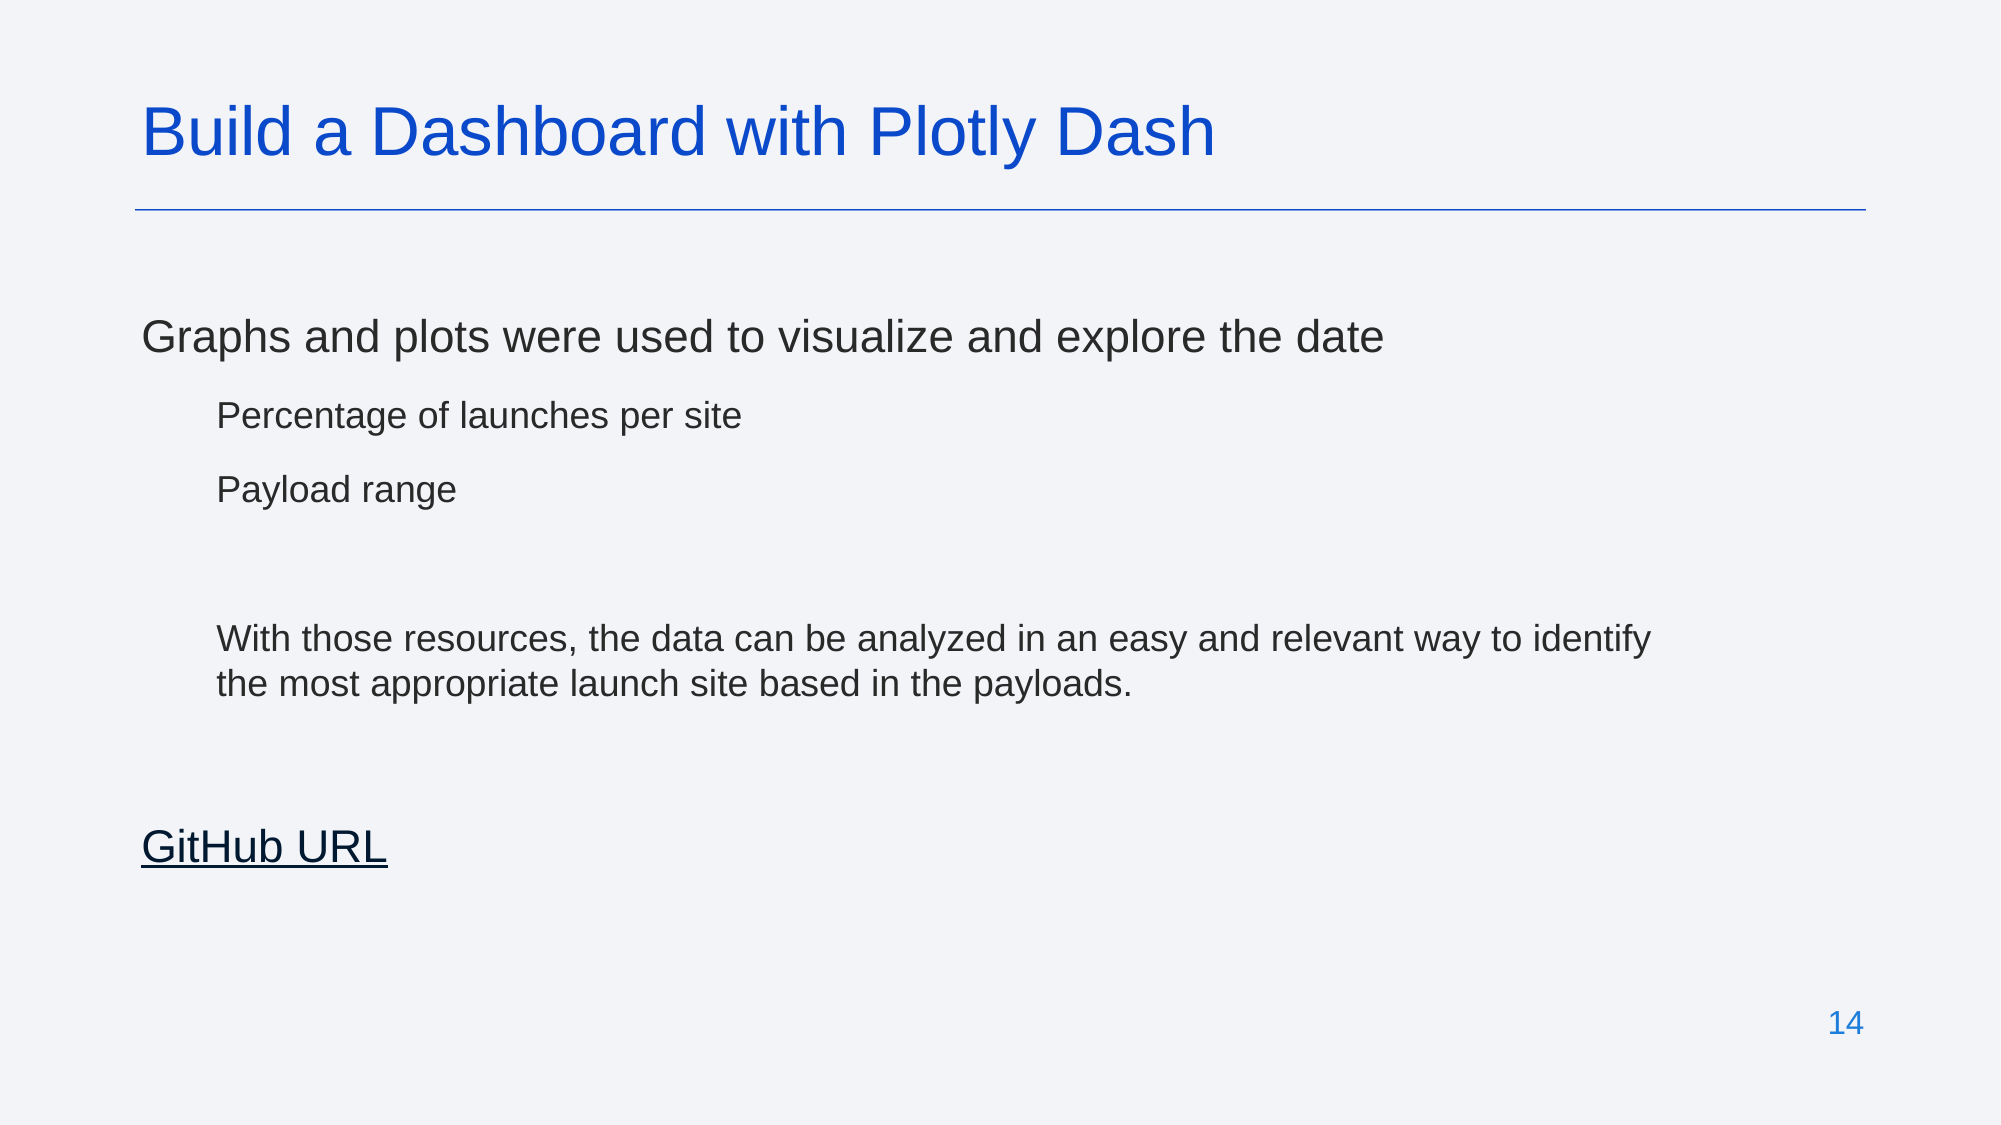

Build a Dashboard with Plotly Dash
Graphs and plots were used to visualize and explore the date
Percentage of launches per site
Payload range

With those resources, the data can be analyzed in an easy and relevant way to identify the most appropriate launch site based in the payloads.

GitHub URL

14